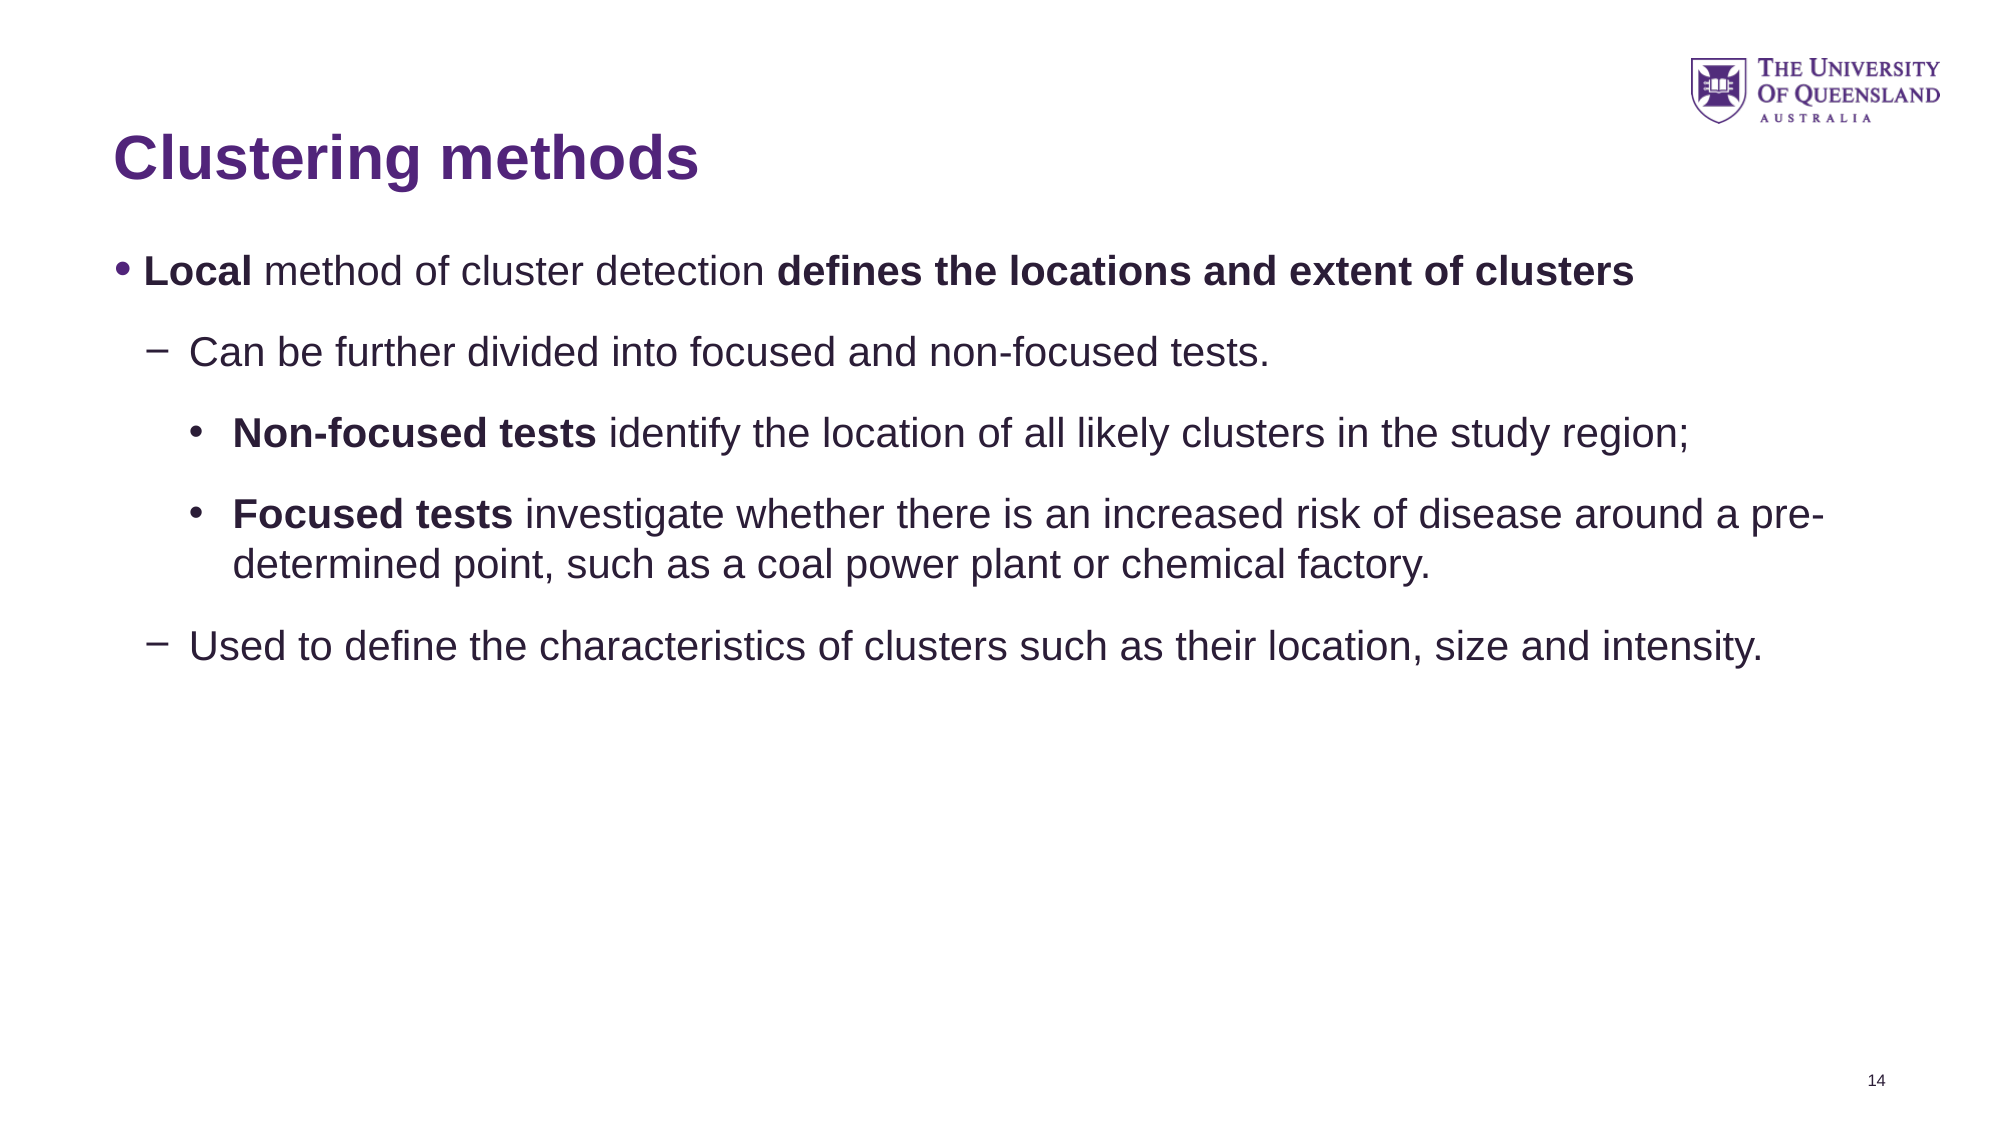

# Clustering methods
Local method of cluster detection defines the locations and extent of clusters
Can be further divided into focused and non-focused tests.
Non-focused tests identify the location of all likely clusters in the study region;
Focused tests investigate whether there is an increased risk of disease around a pre-determined point, such as a coal power plant or chemical factory.
Used to define the characteristics of clusters such as their location, size and intensity.

14